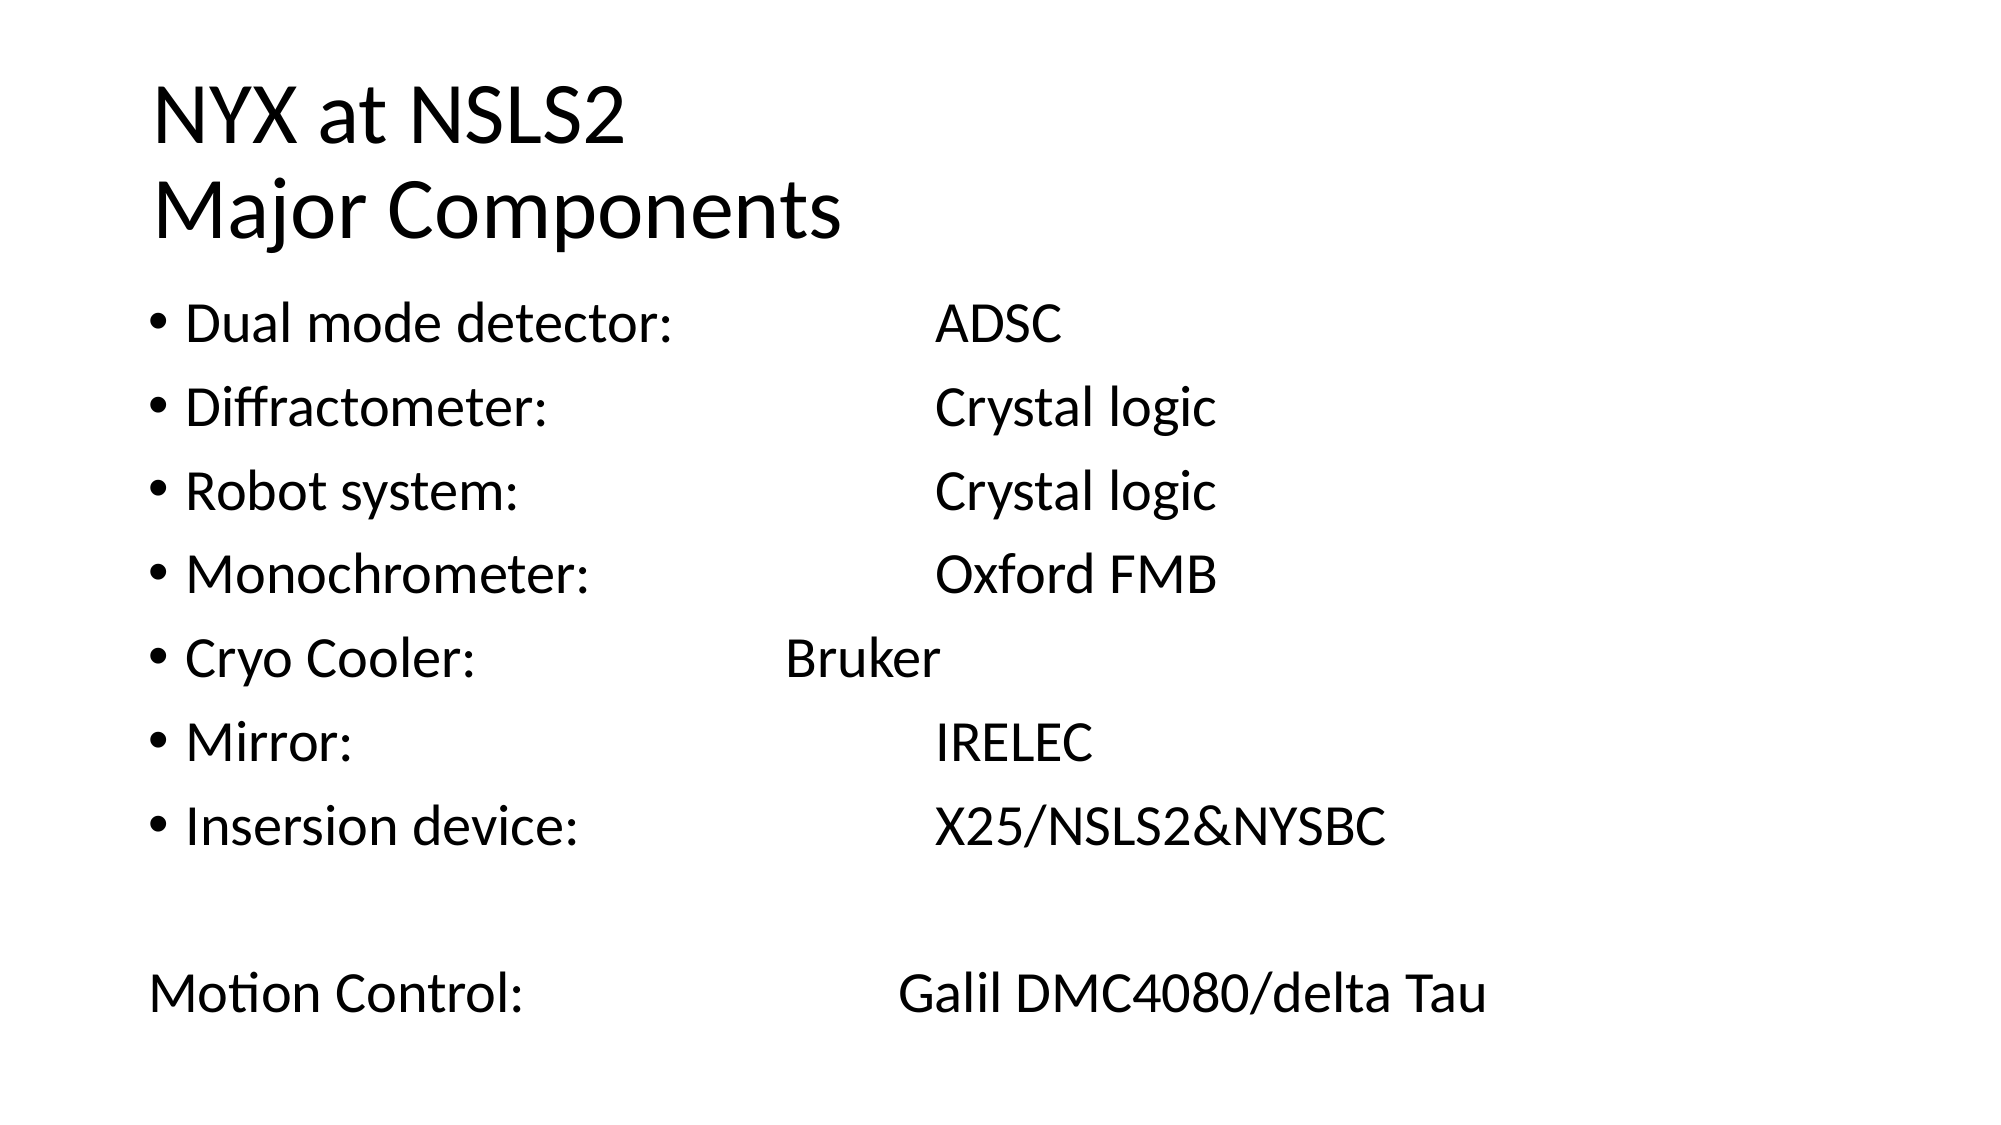

# NYX at NSLS2 Major Components
Dual mode detector:		ADSC
Diffractometer:			Crystal logic
Robot system:			Crystal logic
Monochrometer:			Oxford FMB
Cryo Cooler:			Bruker
Mirror:				IRELEC
Insersion device:			X25/NSLS2&NYSBC

Motion Control:			Galil DMC4080/delta Tau